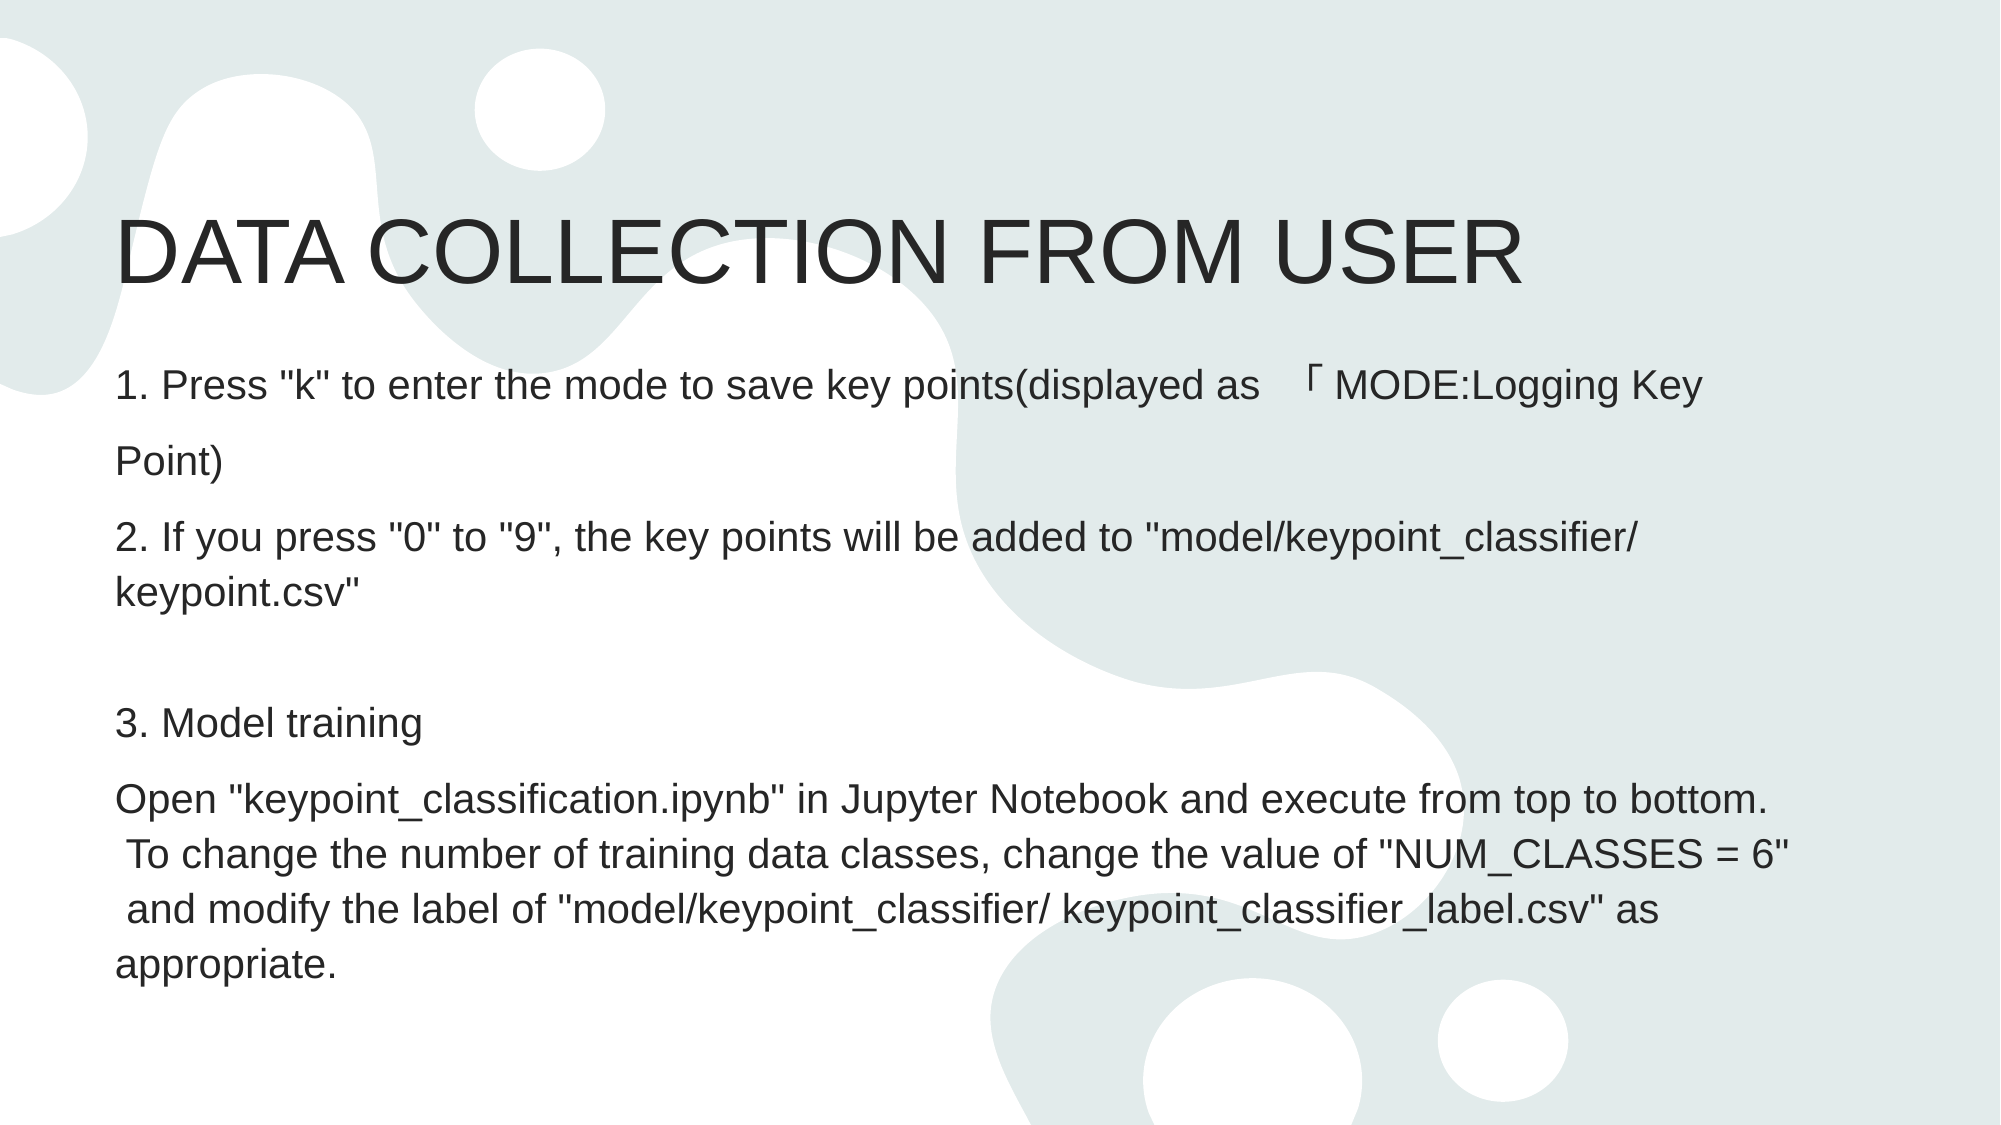

# DATA COLLECTION FROM USER
1. Press "k" to enter the mode to save key points(displayed as 「MODE:Logging Key
Point)
2. If you press "0" to "9", the key points will be added to "model/keypoint_classifier/ keypoint.csv"
3. Model training
Open "keypoint_classification.ipynb" in Jupyter Notebook and execute from top to bottom.
 To change the number of training data classes, change the value of "NUM_CLASSES = 6"
 and modify the label of "model/keypoint_classifier/ keypoint_classifier_label.csv" as appropriate.